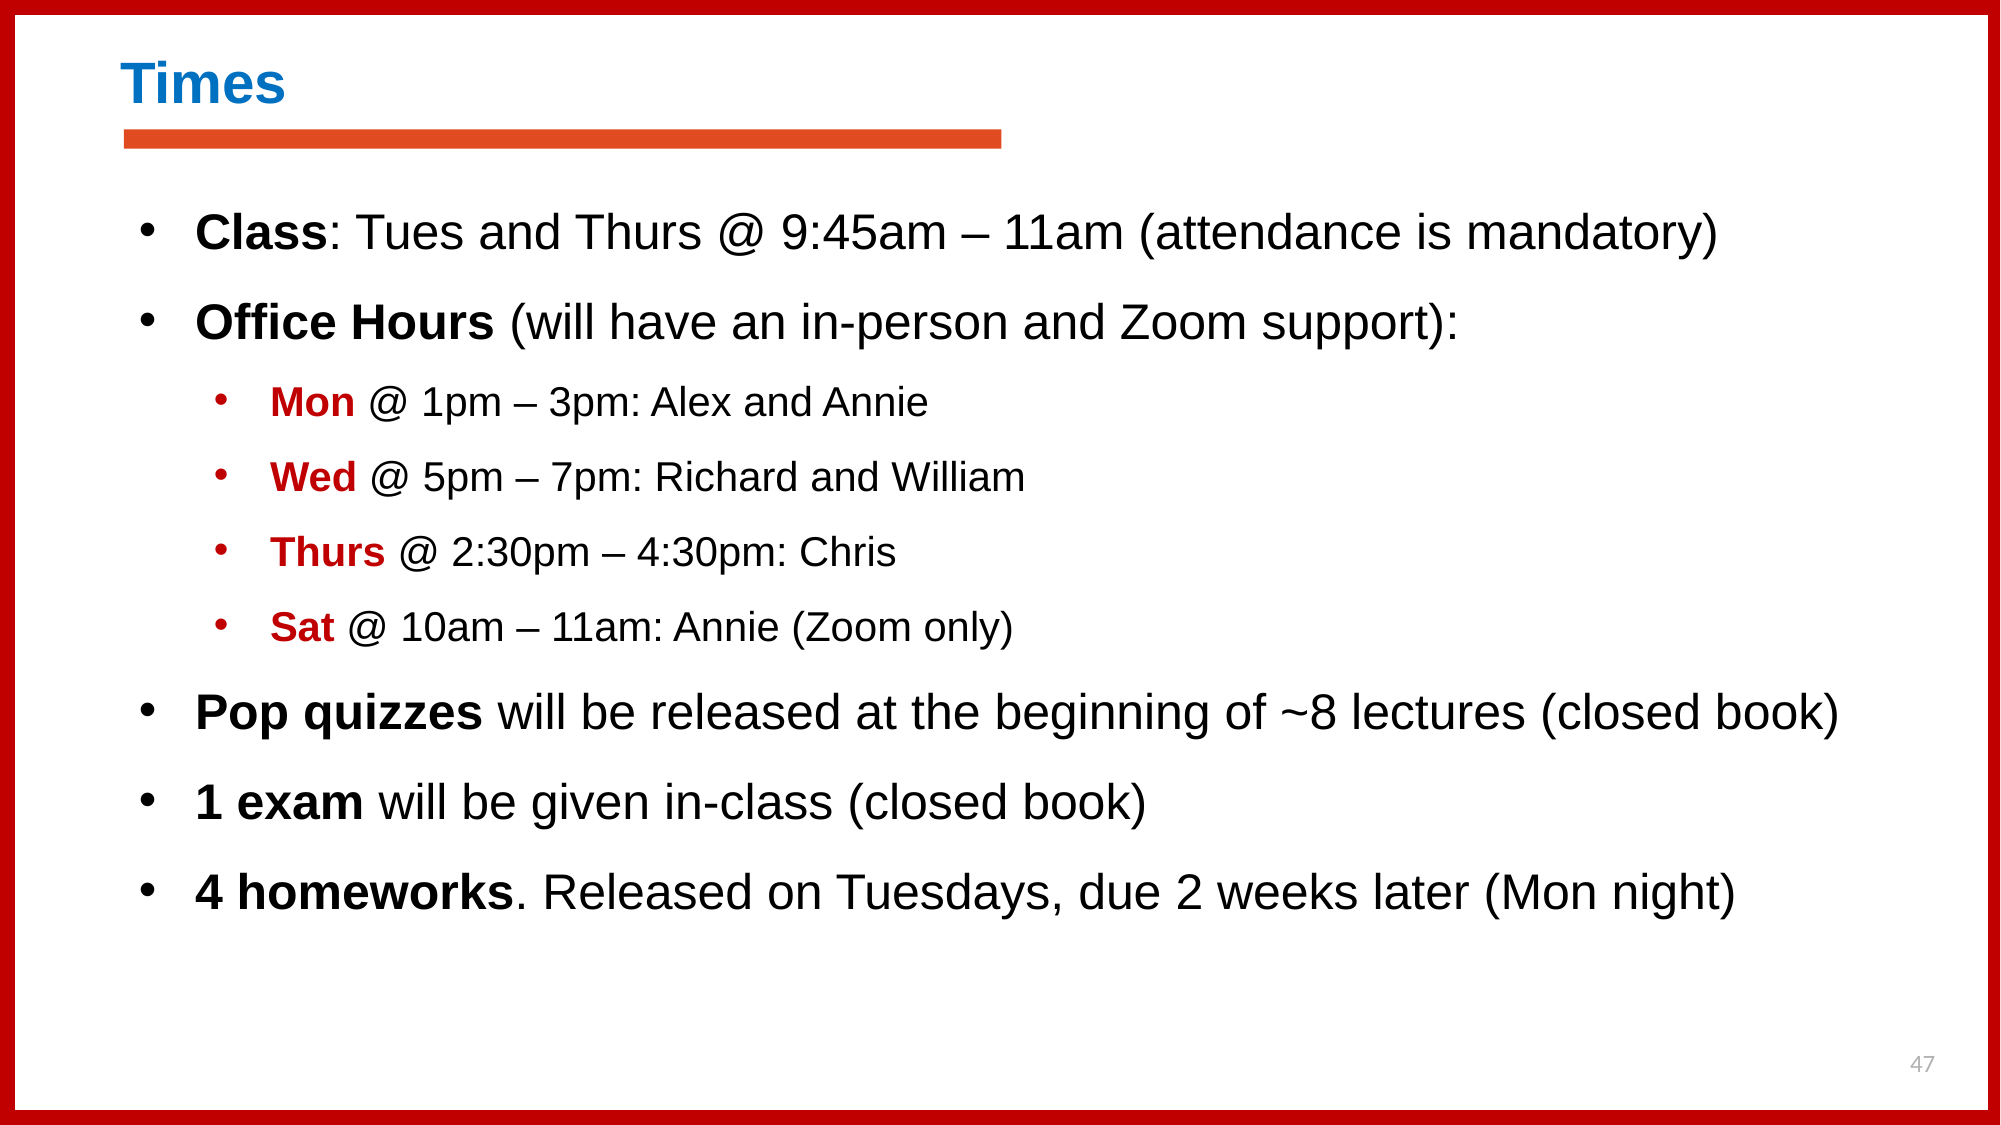

# Times

Class: Tues and Thurs @ 9:45am – 11am (attendance is mandatory)
Office Hours (will have an in-person and Zoom support):
Mon @ 1pm – 3pm: Alex and Annie
Wed @ 5pm – 7pm: Richard and William
Thurs @ 2:30pm – 4:30pm: Chris
Sat @ 10am – 11am: Annie (Zoom only)
Pop quizzes will be released at the beginning of ~8 lectures (closed book)
1 exam will be given in-class (closed book)
4 homeworks. Released on Tuesdays, due 2 weeks later (Mon night)
47